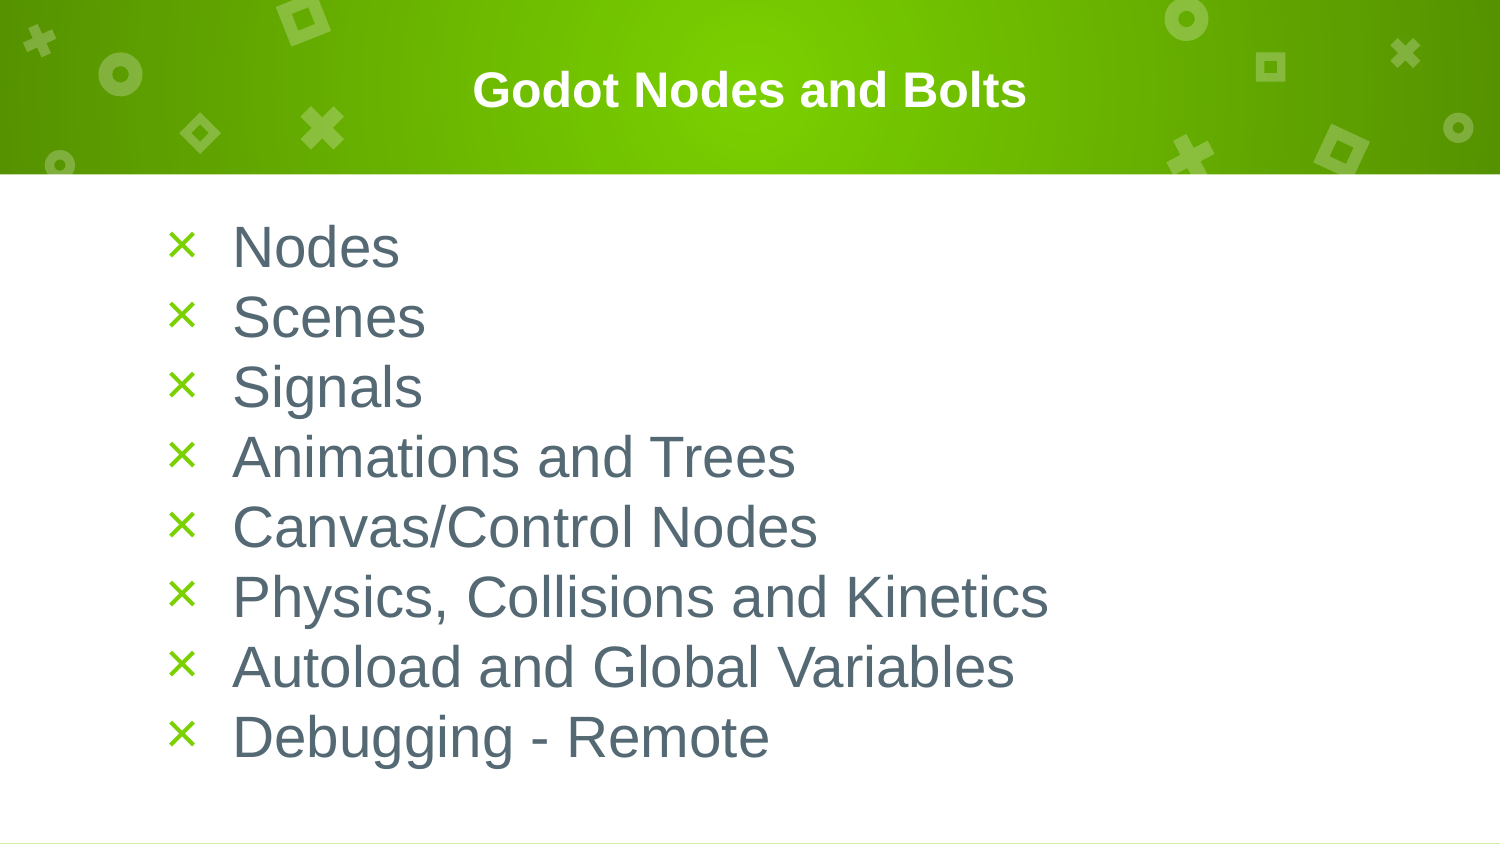

# Godot Nodes and Bolts
Nodes
Scenes
Signals
Animations and Trees
Canvas/Control Nodes
Physics, Collisions and Kinetics
Autoload and Global Variables
Debugging - Remote